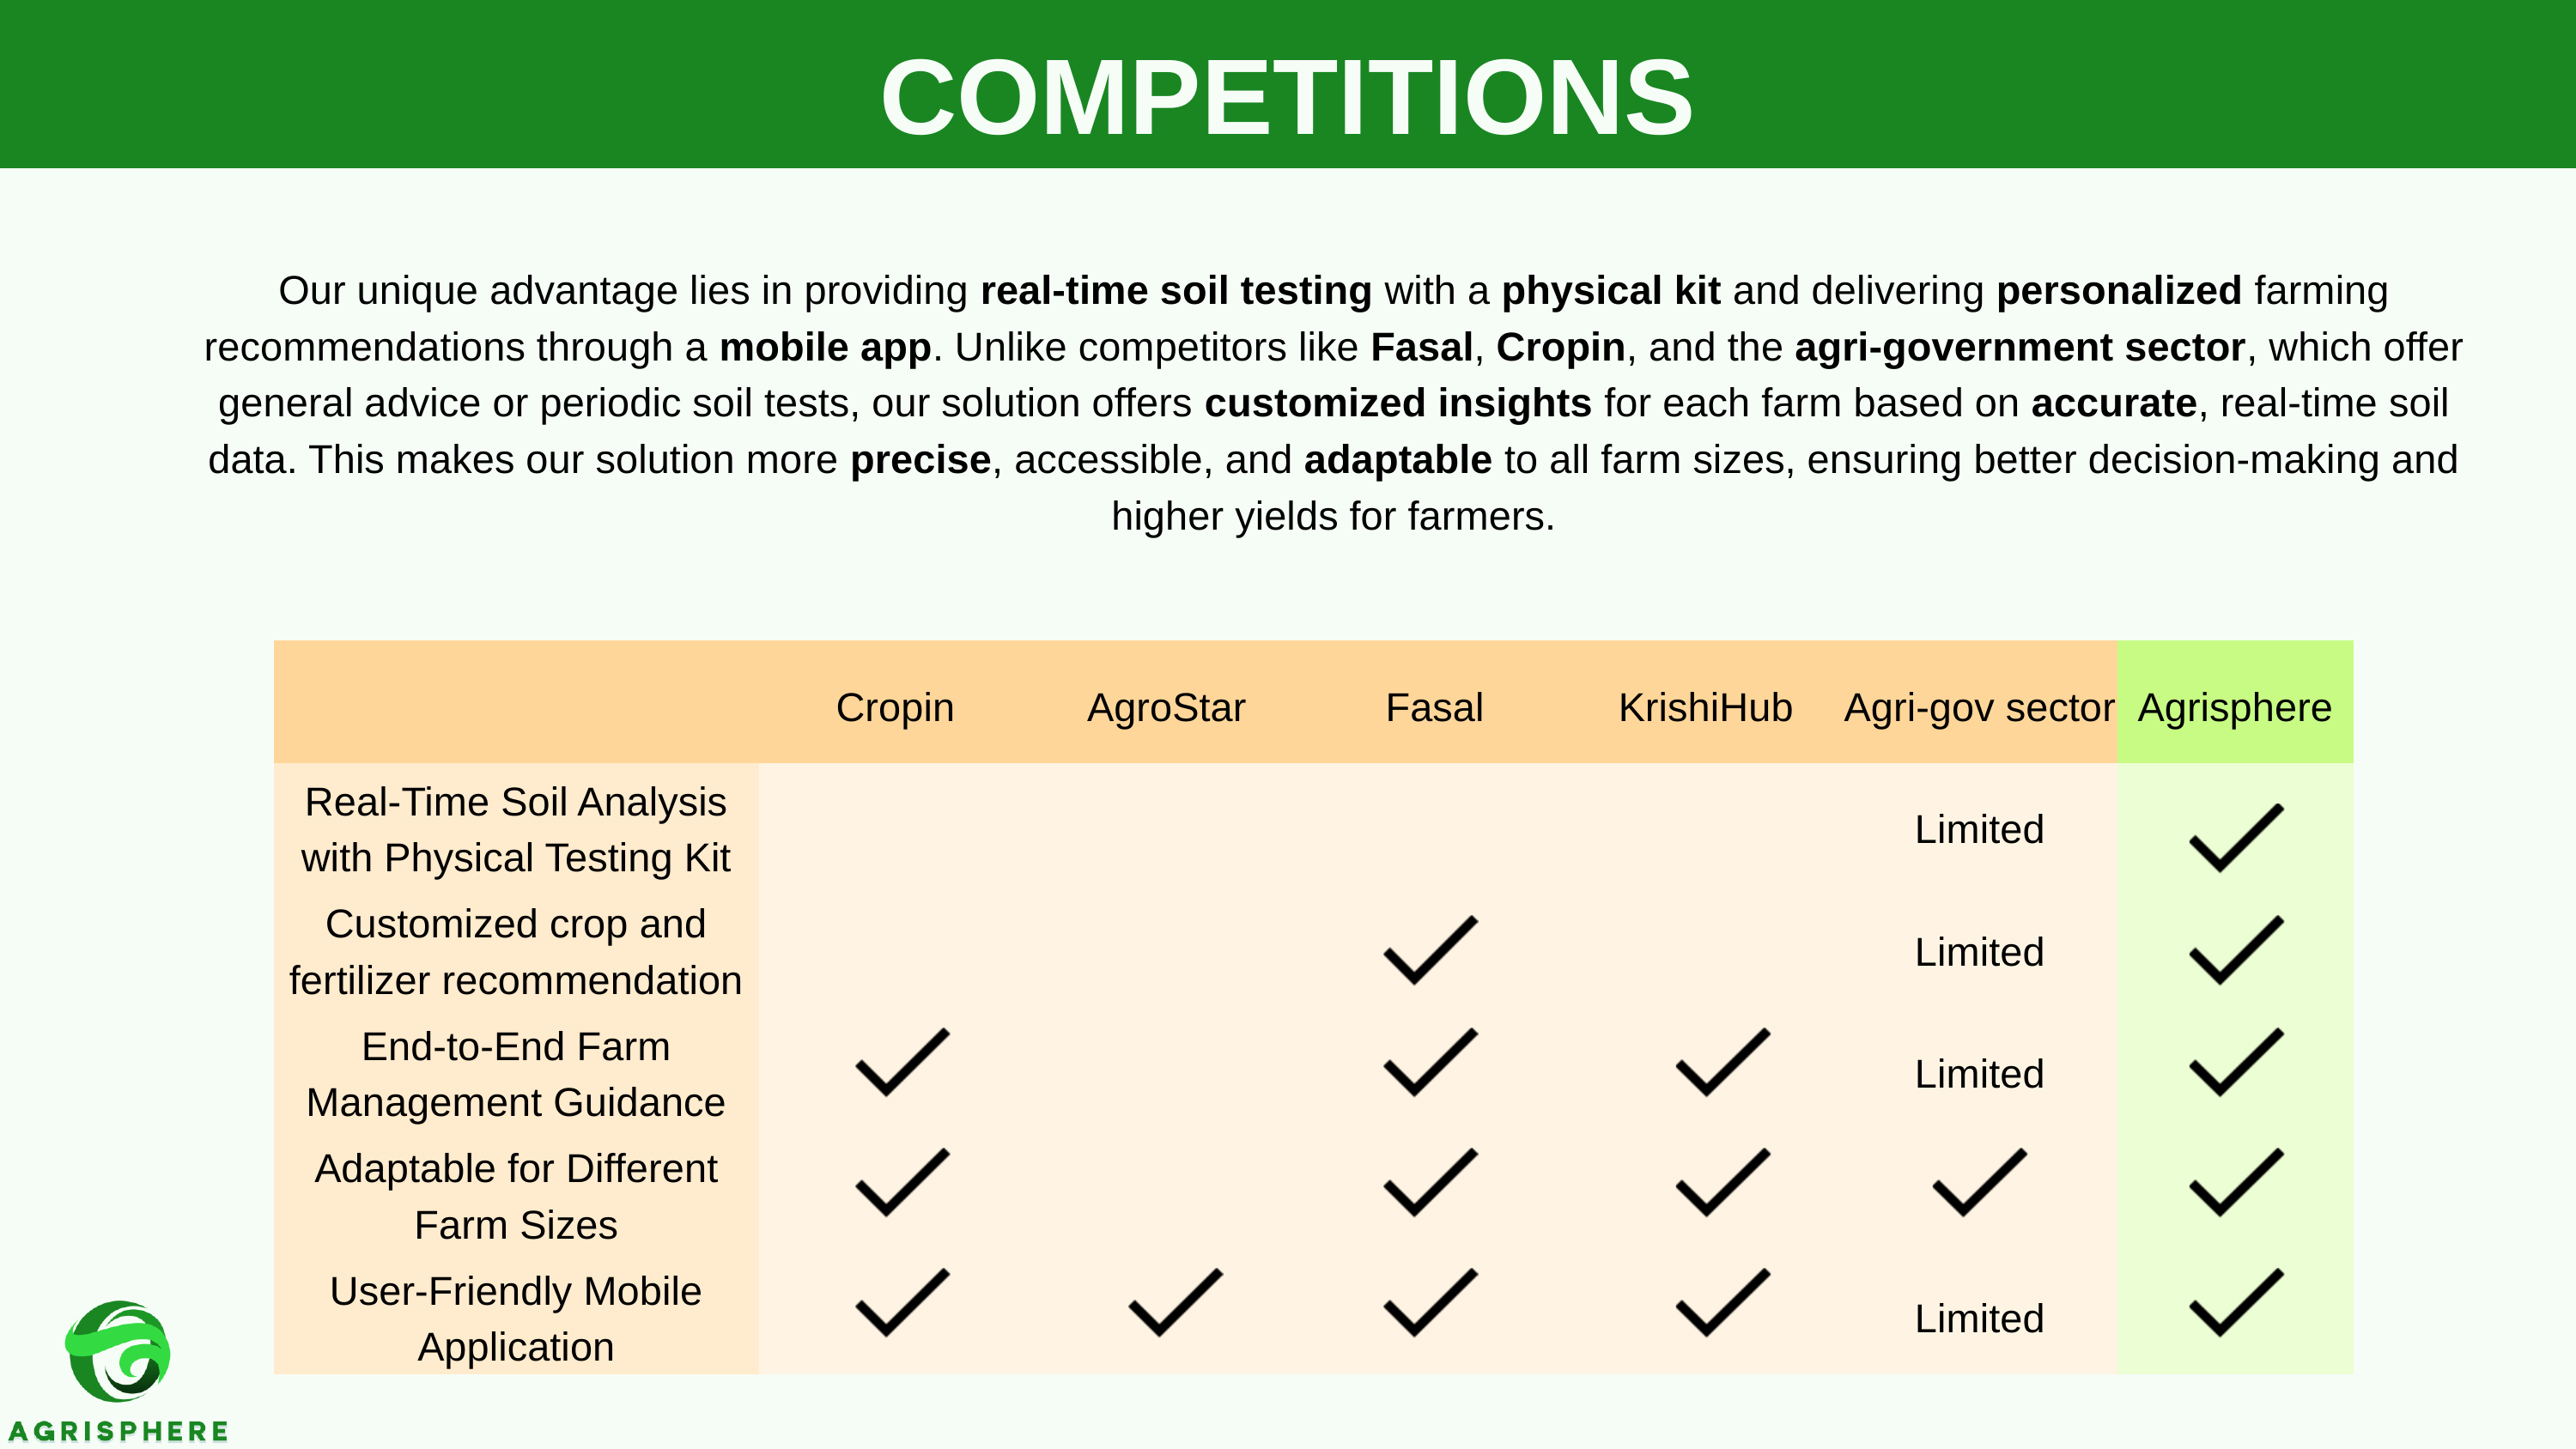

COMPETITIONS
Our unique advantage lies in providing real-time soil testing with a physical kit and delivering personalized farming recommendations through a mobile app. Unlike competitors like Fasal, Cropin, and the agri-government sector, which offer general advice or periodic soil tests, our solution offers customized insights for each farm based on accurate, real-time soil data. This makes our solution more precise, accessible, and adaptable to all farm sizes, ensuring better decision-making and higher yields for farmers.
|  | Cropin | AgroStar | Fasal | KrishiHub | Agri-gov sector | Agrisphere |
| --- | --- | --- | --- | --- | --- | --- |
| Real-Time Soil Analysis with Physical Testing Kit |  |  |  |  | Limited |  |
| Customized crop and fertilizer recommendation |  |  |  |  | Limited |  |
| End-to-End Farm Management Guidance |  |  |  |  | Limited |  |
| Adaptable for Different Farm Sizes |  |  |  |  |  |  |
| User-Friendly Mobile Application |  |  |  |  | Limited |  |